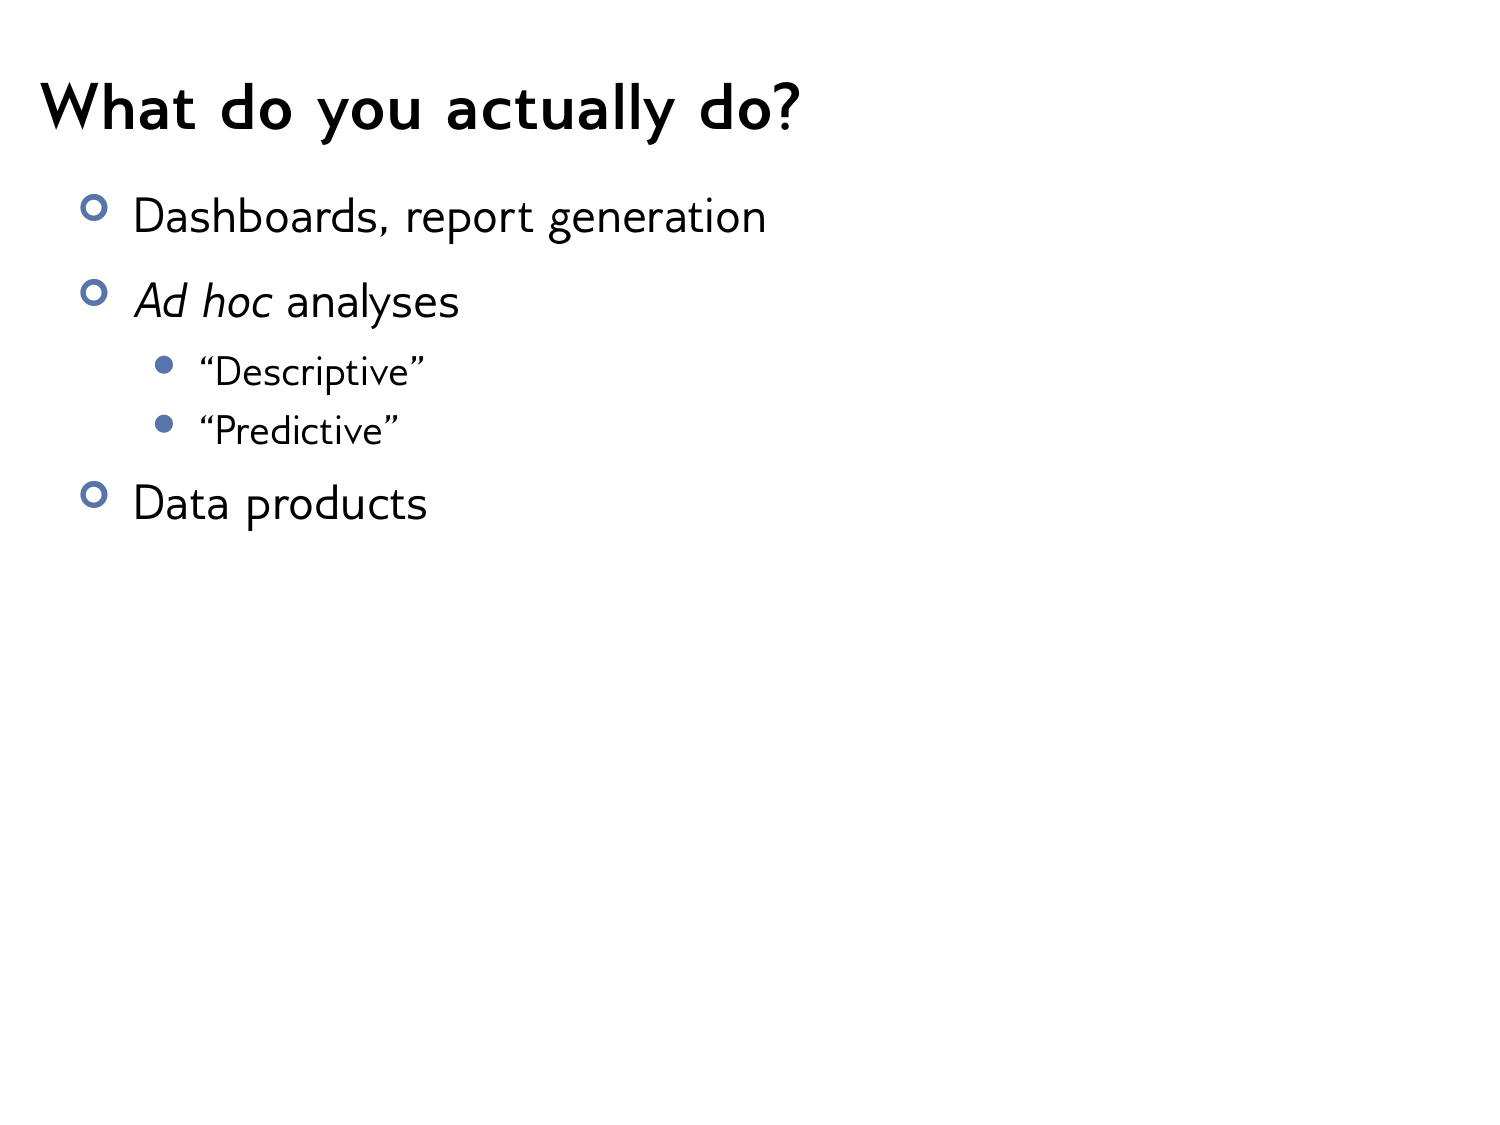

# What do you actually do?
Dashboards, report generation
Ad hoc analyses
“Descriptive”
“Predictive”
Data products